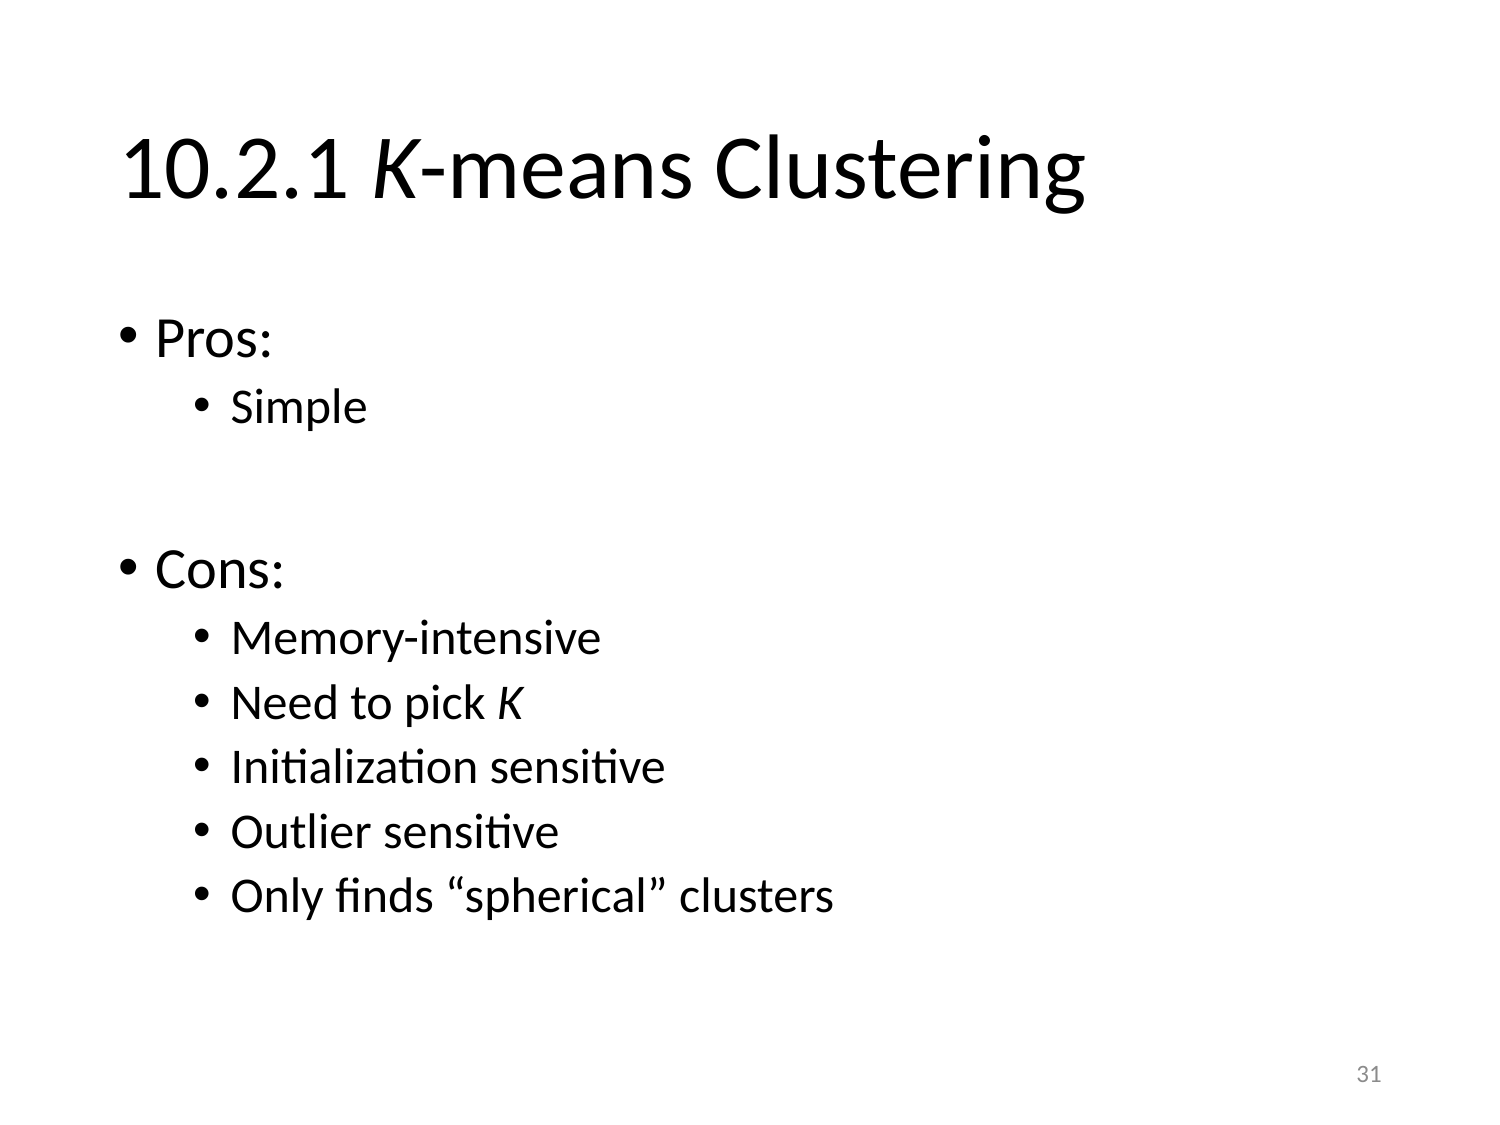

# 10.2.1 K-means Clustering
Pros:
Simple

Cons:
Memory-intensive
Need to pick K
Initialization sensitive
Outlier sensitive
Only finds “spherical” clusters
31